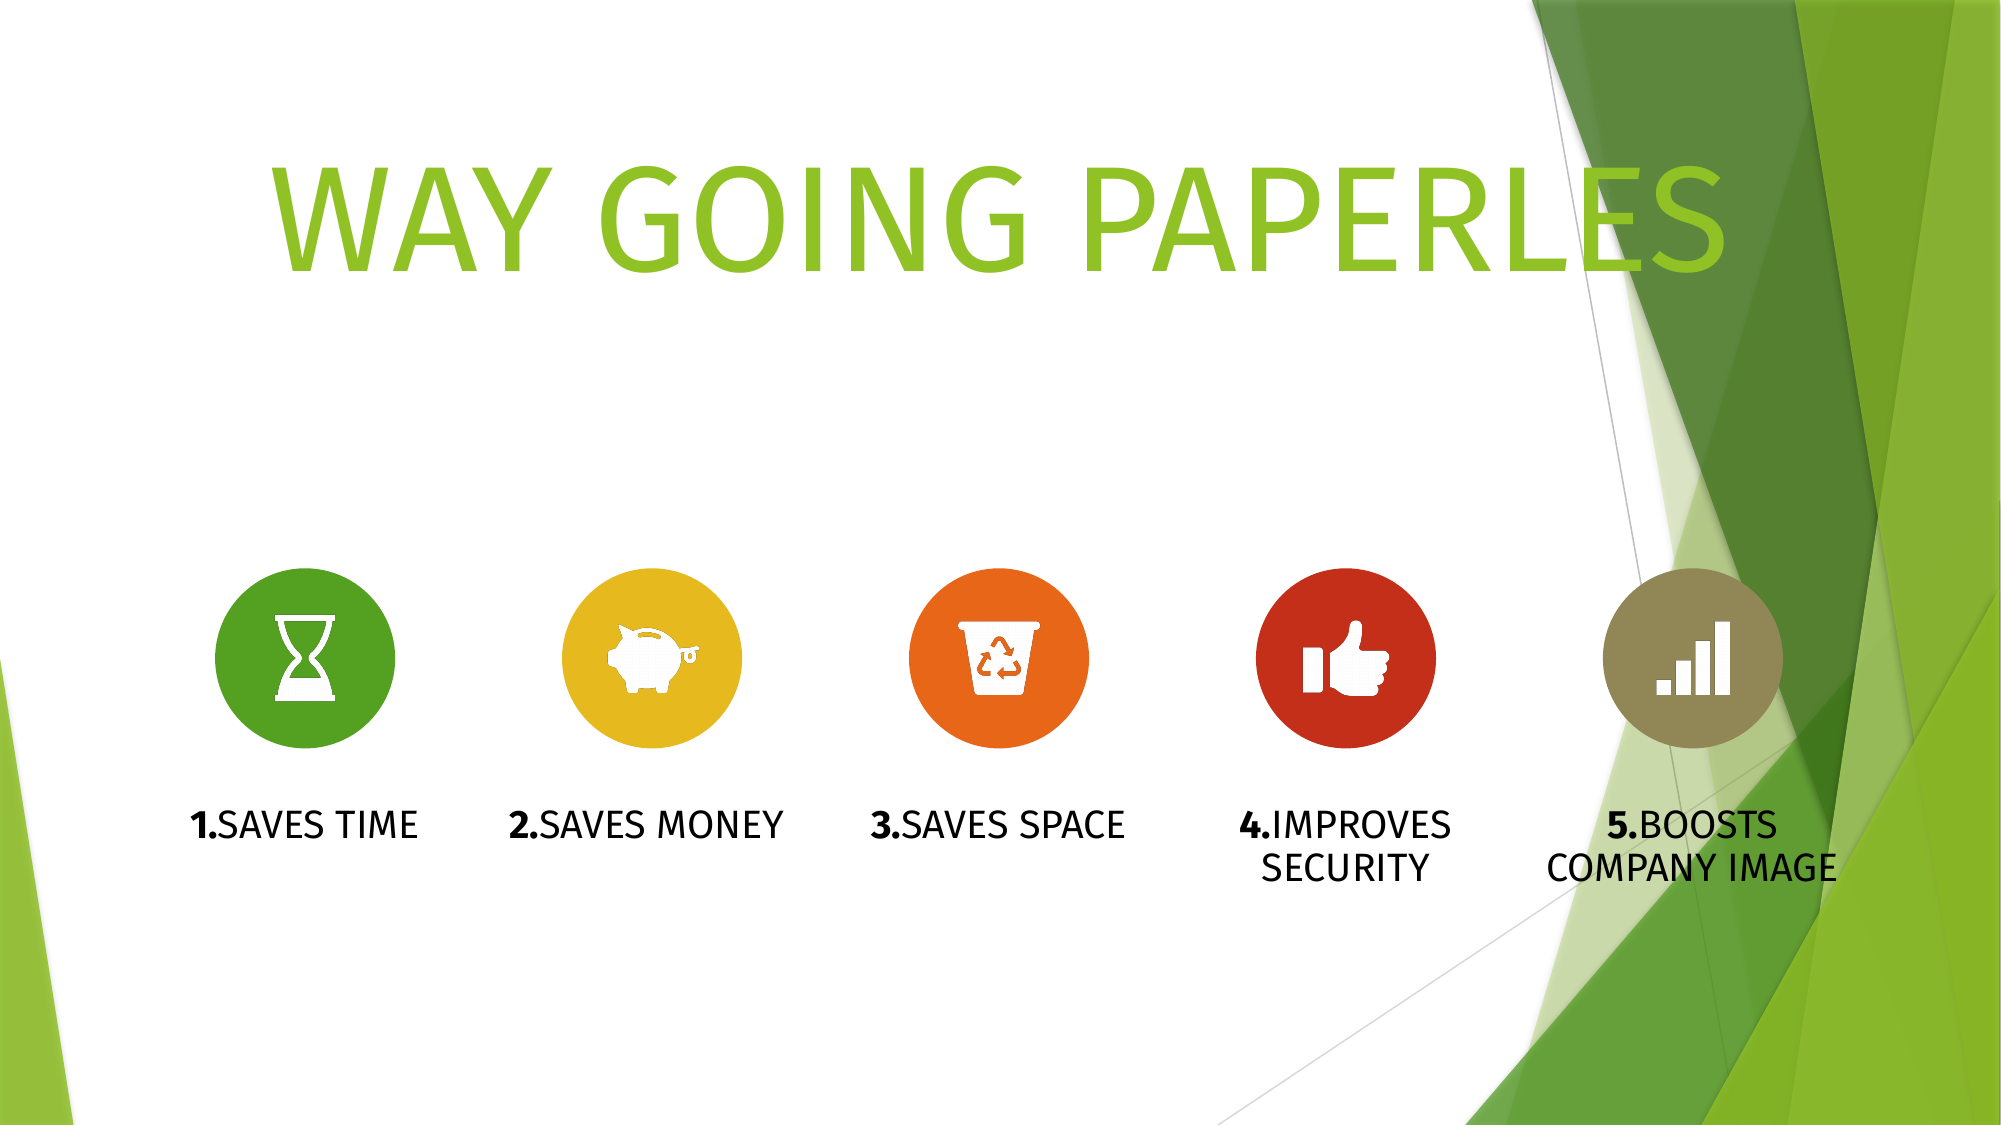

# WAY GOING PAPERLES
1.Saves Time
2.Saves Money
3.Saves Space
4.Improves Security
5.Boosts Company Image